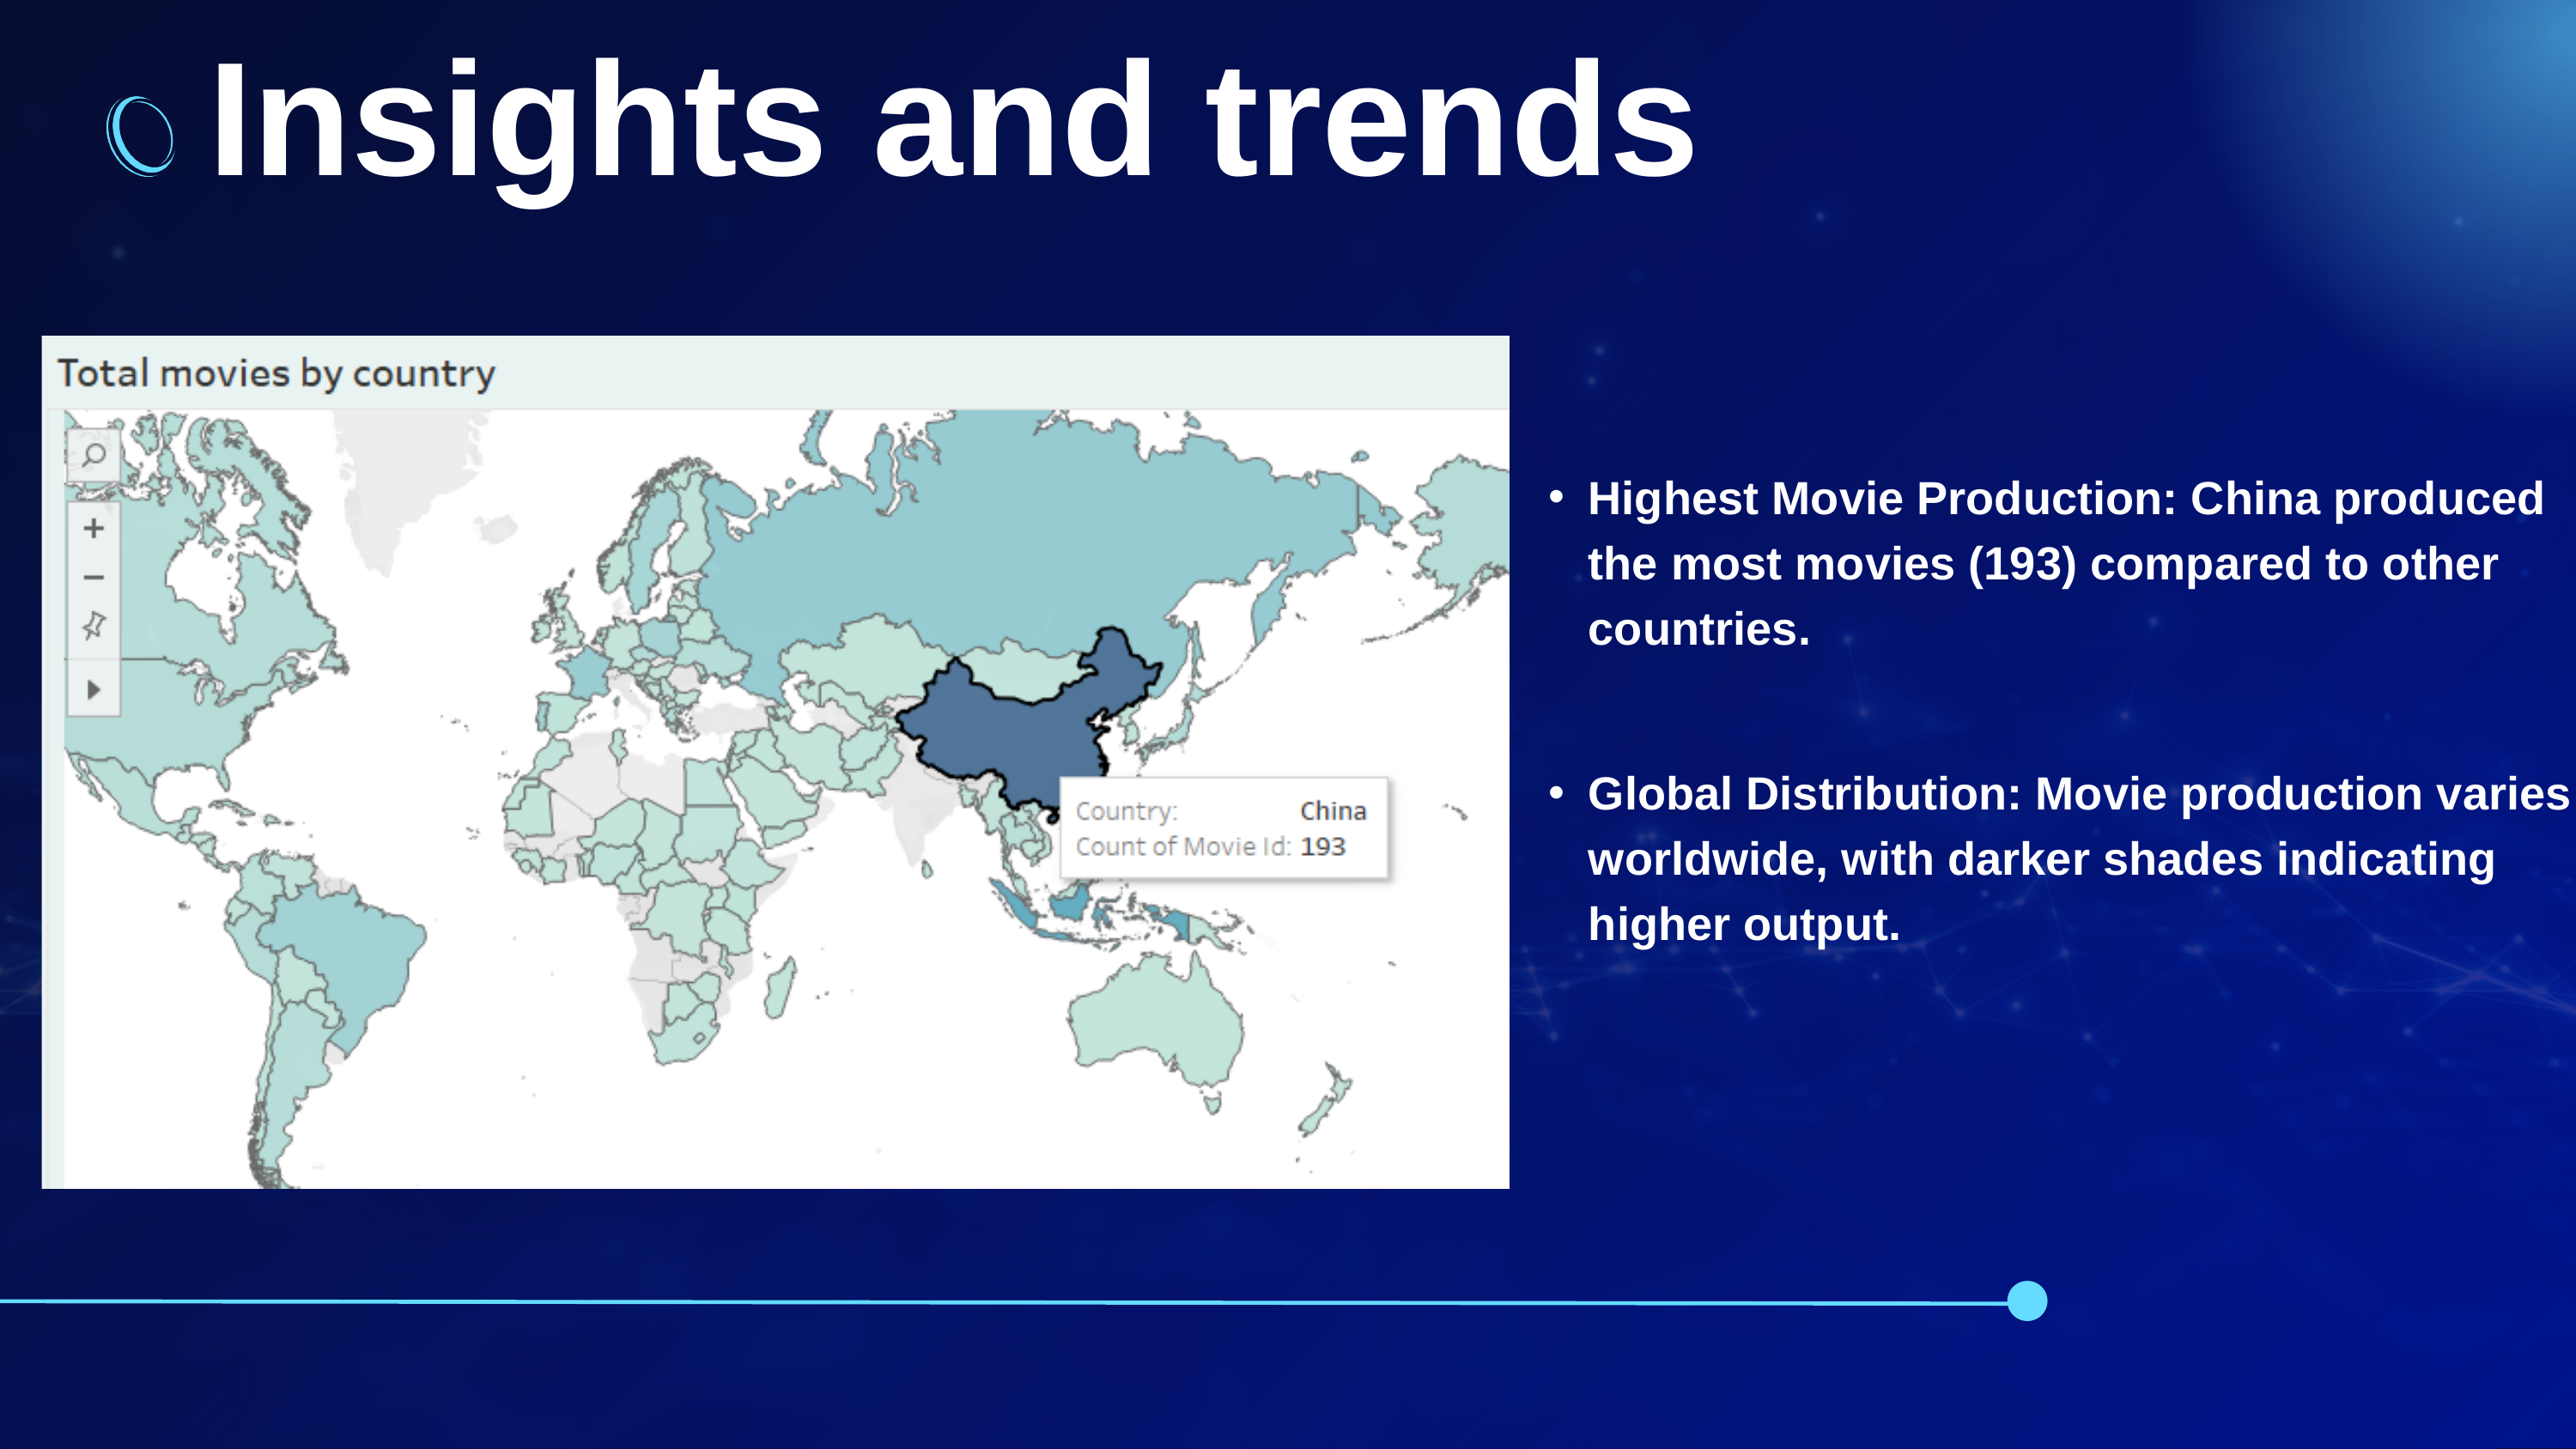

Insights and trends

Highest Movie Production: China produced the most movies (193) compared to other countries.
Global Distribution: Movie production varies worldwide, with darker shades indicating higher output.